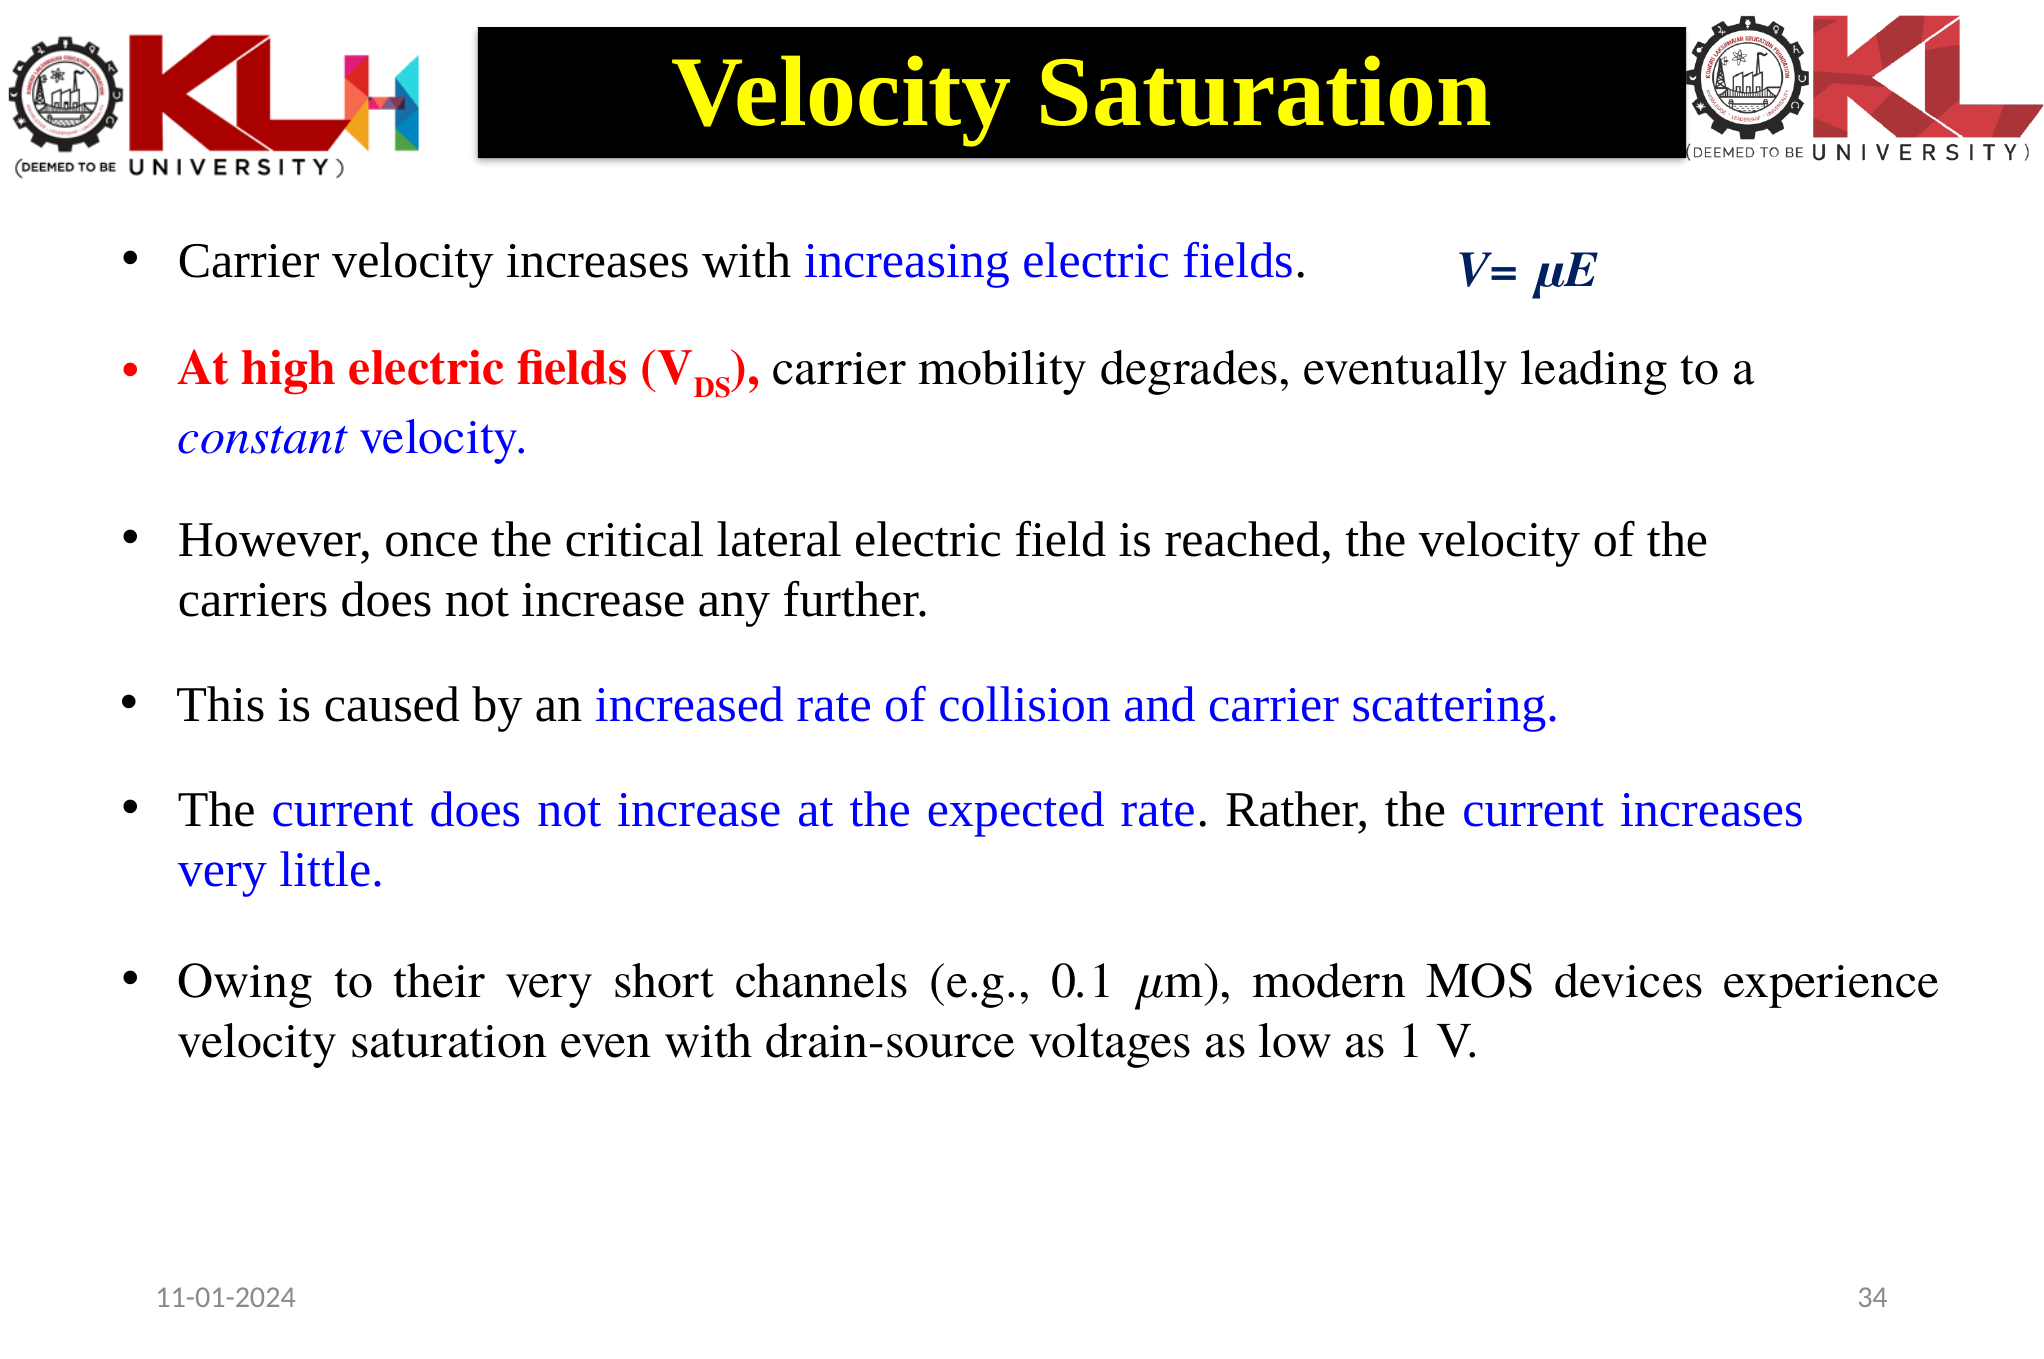

# Velocity Saturation
Carrier velocity increases with increasing electric fields.
V= μE
At high electric fields (VDS), carrier mobility degrades, eventually leading to a constant velocity.
However, once the critical lateral electric field is reached, the velocity of the carriers does not increase any further.
This is caused by an increased rate of collision and carrier scattering.
The current does not increase at the expected rate. Rather, the current increases very little.
Owing to their very short channels (e.g., 0.1 μm), modern MOS devices experience velocity saturation even with drain-source voltages as low as 1 V.
11-01-2024
34